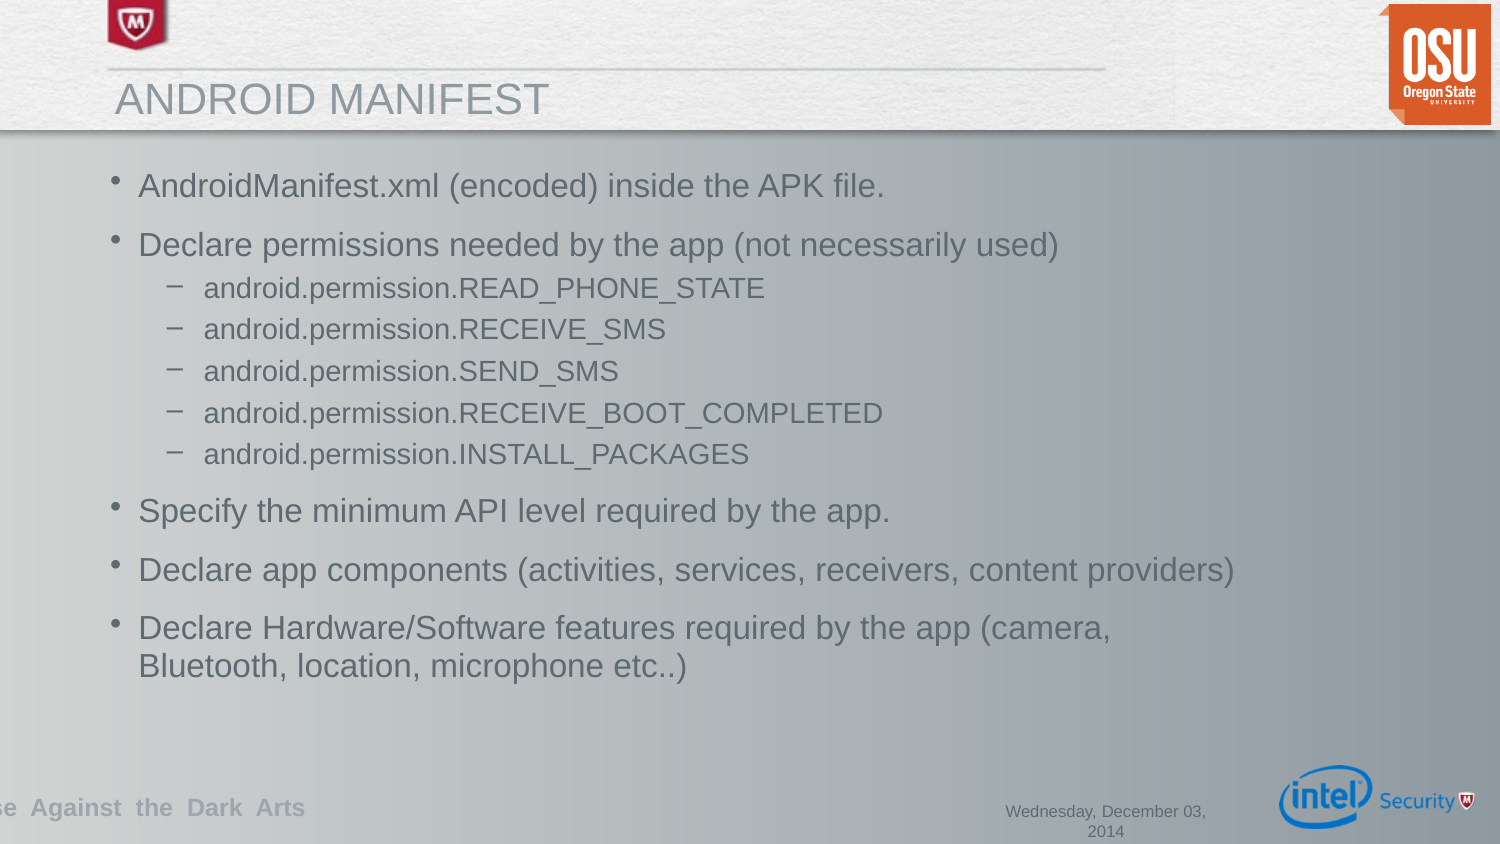

# Android Manifest
AndroidManifest.xml (encoded) inside the APK file.
Declare permissions needed by the app (not necessarily used)
android.permission.READ_PHONE_STATE
android.permission.RECEIVE_SMS
android.permission.SEND_SMS
android.permission.RECEIVE_BOOT_COMPLETED
android.permission.INSTALL_PACKAGES
Specify the minimum API level required by the app.
Declare app components (activities, services, receivers, content providers)
Declare Hardware/Software features required by the app (camera, Bluetooth, location, microphone etc..)
Wednesday, December 03, 2014